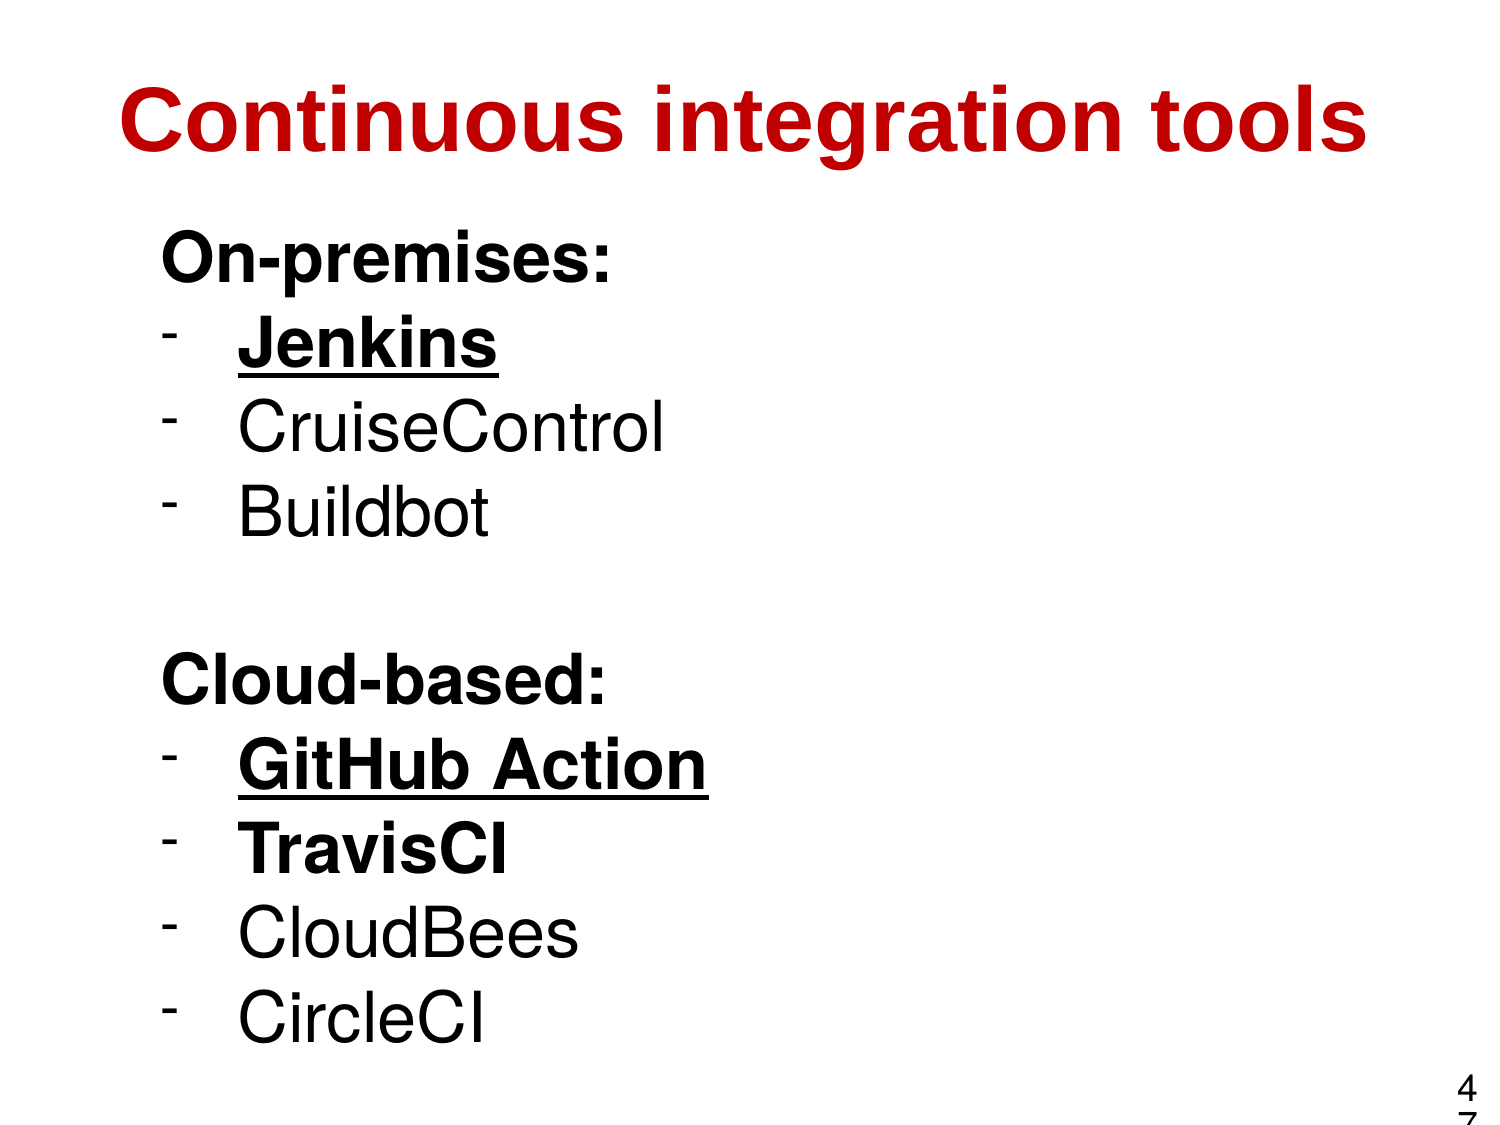

Continuous integration tools
On-premises:
Jenkins
CruiseControl
Buildbot

Cloud-based:
GitHub Action
TravisCI
CloudBees
CircleCI
47